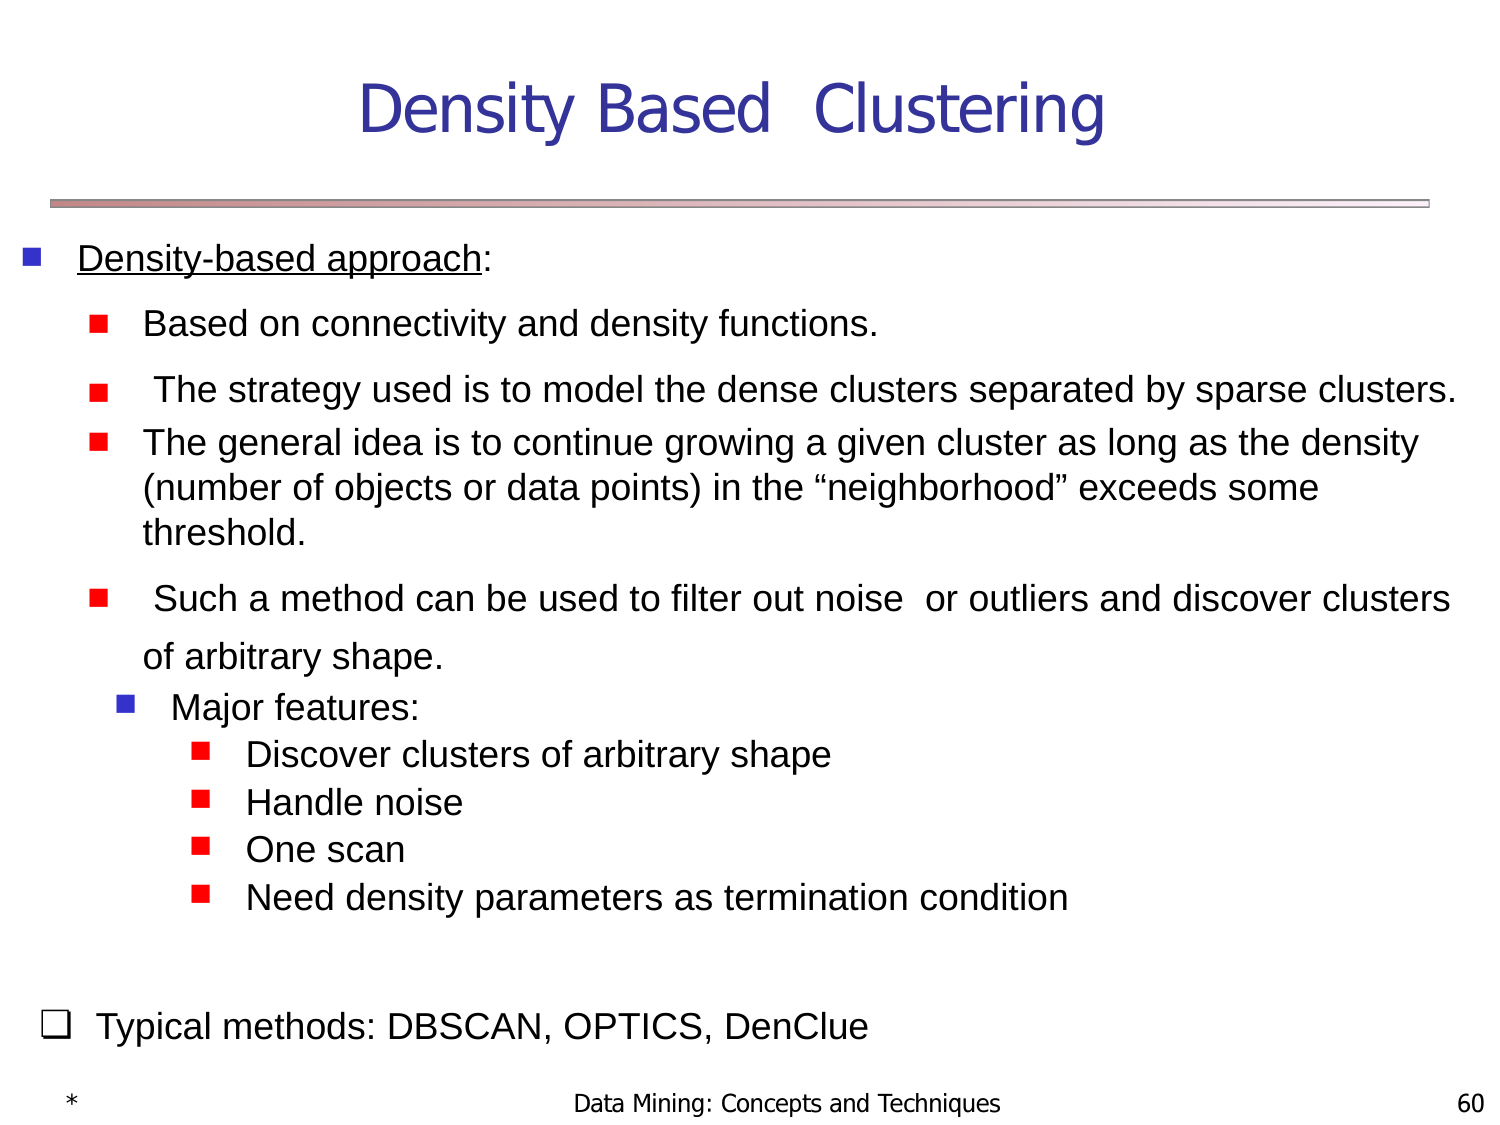

# Density Based  Clustering
Density-based approach:
Based on connectivity and density functions.
 The strategy used is to model the dense clusters separated by sparse clusters.
The general idea is to continue growing a given cluster as long as the density (number of objects or data points) in the “neighborhood” exceeds some threshold.
 Such a method can be used to filter out noise  or outliers and discover clusters of arbitrary shape.
Major features:
Discover clusters of arbitrary shape
Handle noise
One scan
Need density parameters as termination condition

Typical methods: DBSCAN, OPTICS, DenClue

*
Data Mining: Concepts and Techniques
60